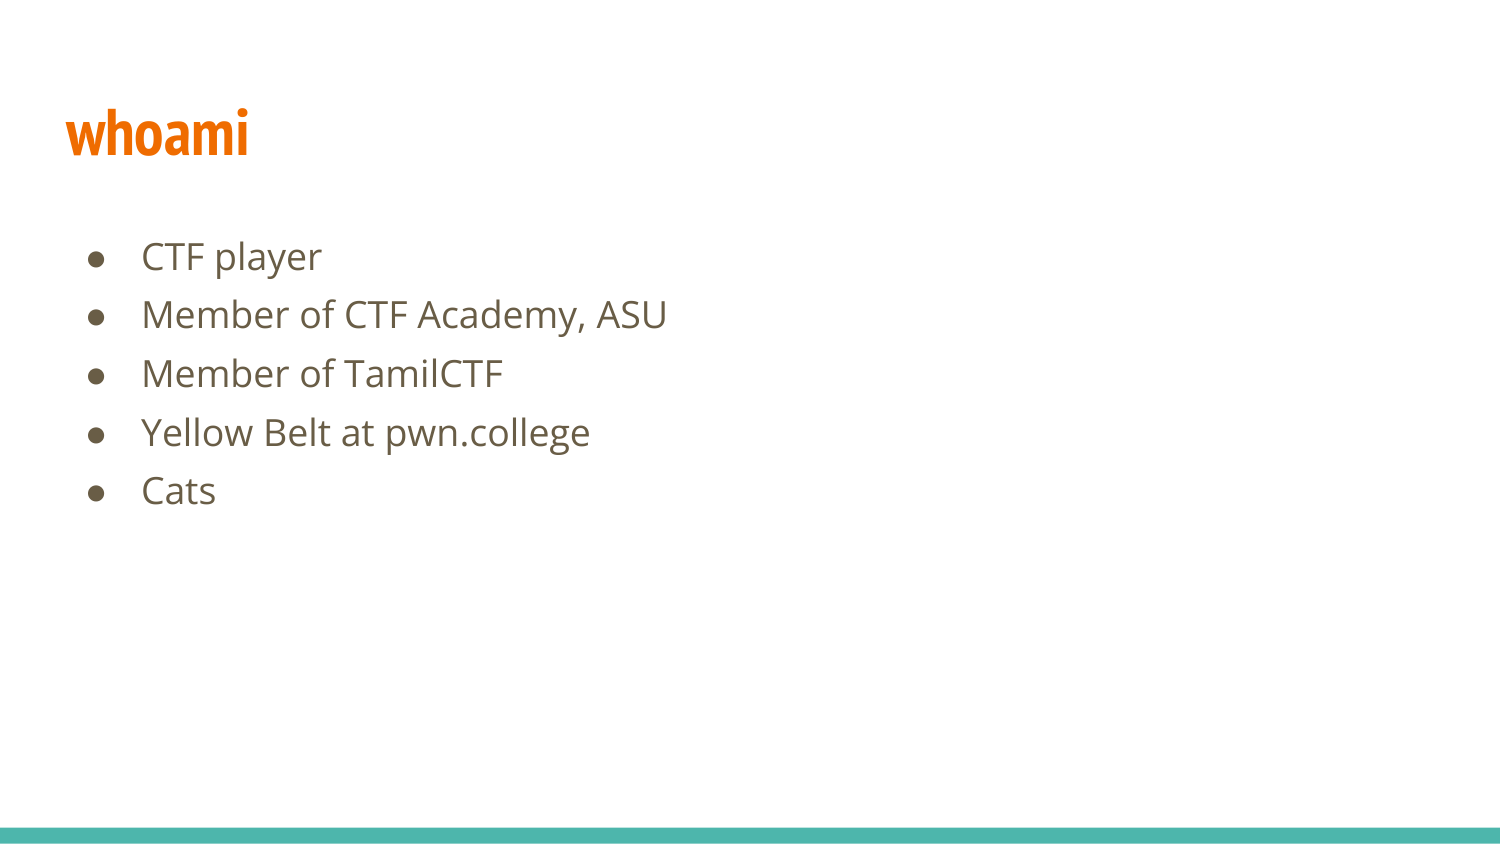

# whoami
CTF player
Member of CTF Academy, ASU
Member of TamilCTF
Yellow Belt at pwn.college
Cats